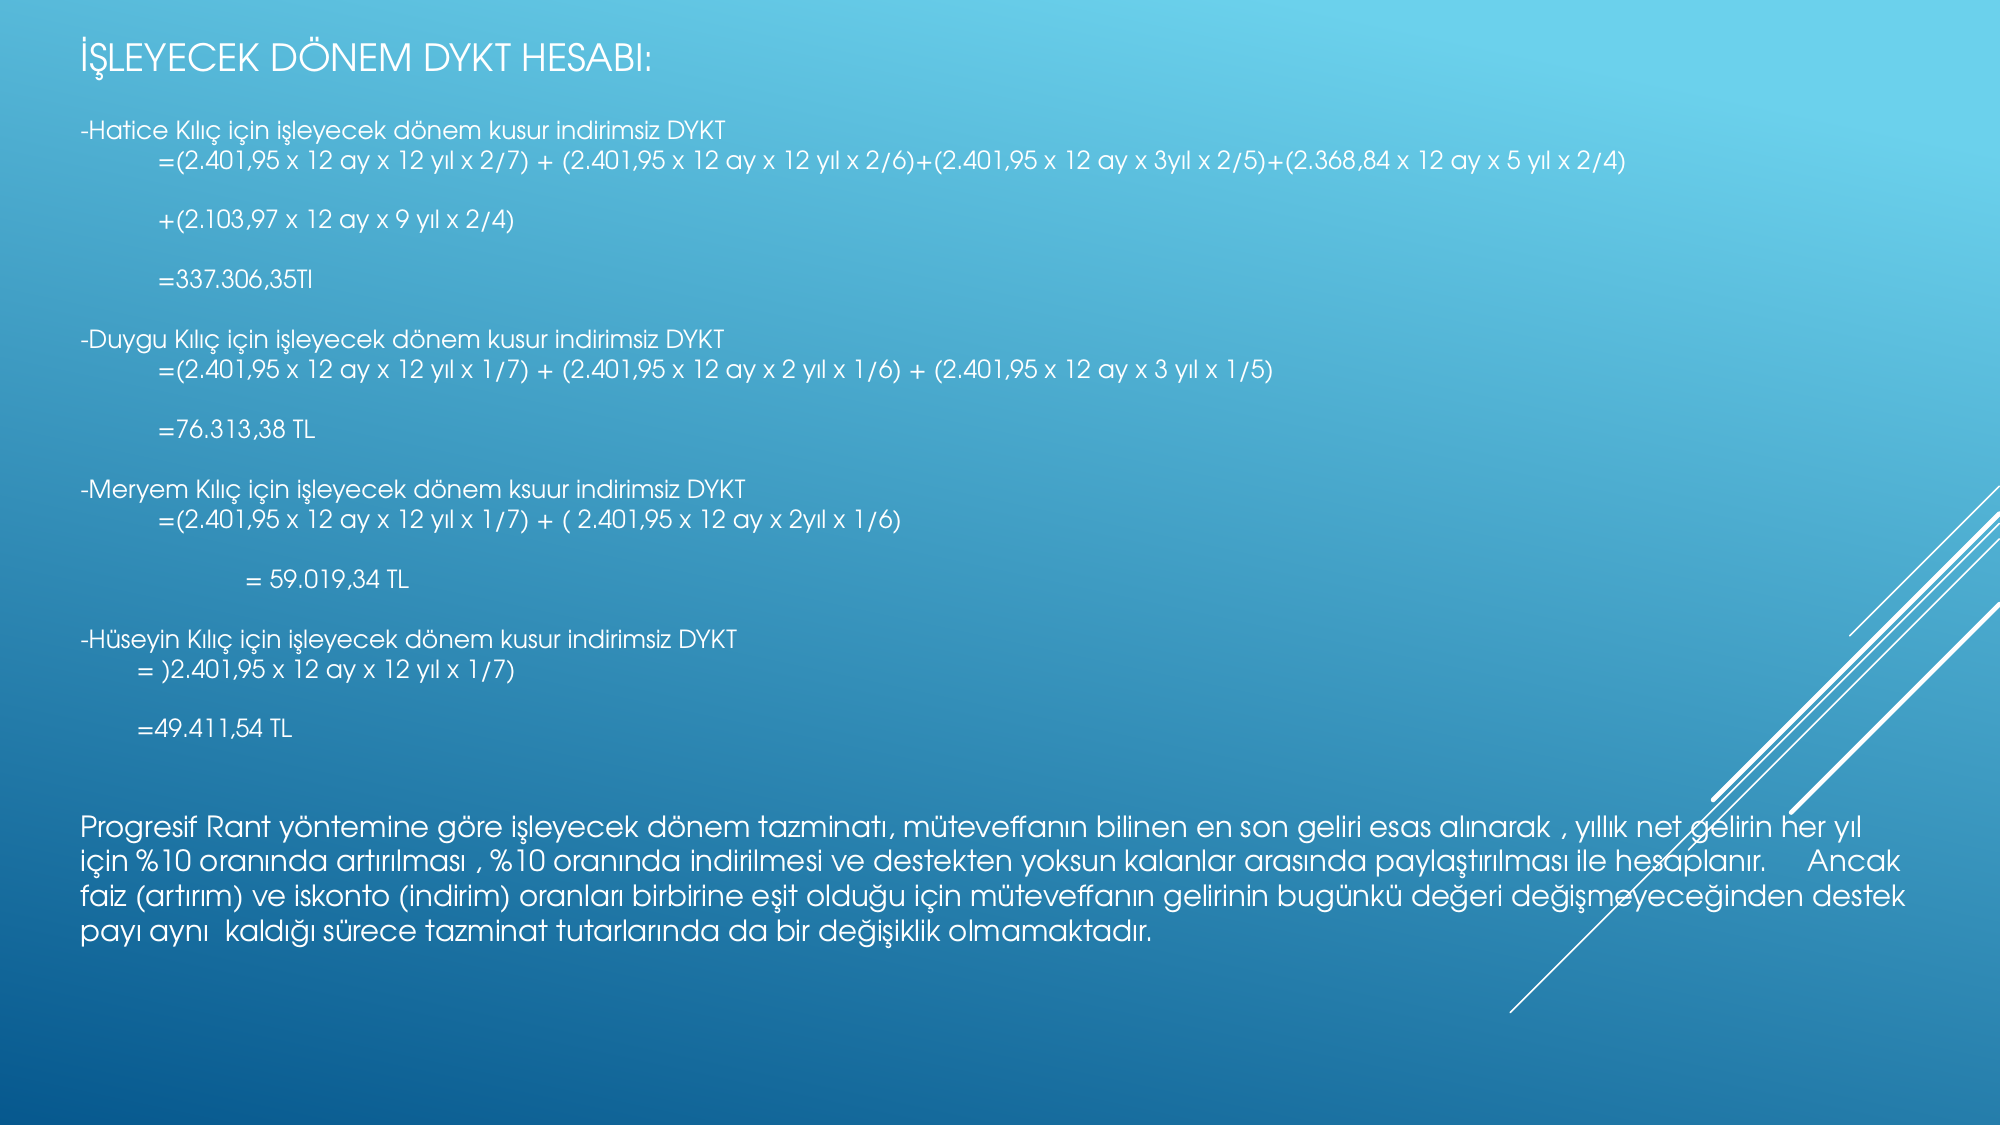

İŞLEYECEK DÖNEM DYKT HESABI:

-Hatice Kılıç için işleyecek dönem kusur indirimsiz DYKT
           =(2.401,95 x 12 ay x 12 yıl x 2/7) + (2.401,95 x 12 ay x 12 yıl x 2/6)+(2.401,95 x 12 ay x 3yıl x 2/5)+(2.368,84 x 12 ay x 5 yıl x 2/4)

           +(2.103,97 x 12 ay x 9 yıl x 2/4)

           =337.306,35Tl

-Duygu Kılıç için işleyecek dönem kusur indirimsiz DYKT
           =(2.401,95 x 12 ay x 12 yıl x 1/7) + (2.401,95 x 12 ay x 2 yıl x 1/6) + (2.401,95 x 12 ay x 3 yıl x 1/5)

           =76.313,38 TL

-Meryem Kılıç için işleyecek dönem ksuur indirimsiz DYKT
           =(2.401,95 x 12 ay x 12 yıl x 1/7) + ( 2.401,95 x 12 ay x 2yıl x 1/6)

     	  = 59.019,34 TL

-Hüseyin Kılıç için işleyecek dönem kusur indirimsiz DYKT
        = )2.401,95 x 12 ay x 12 yıl x 1/7)

        =49.411,54 TL

Progresif Rant yöntemine göre işleyecek dönem tazminatı, müteveffanın bilinen en son geliri esas alınarak , yıllık net gelirin her yıl için %10 oranında artırılması , %10 oranında indirilmesi ve destekten yoksun kalanlar arasında paylaştırılması ile hesaplanır.     Ancak faiz (artırım) ve iskonto (indirim) oranları birbirine eşit olduğu için müteveffanın gelirinin bugünkü değeri değişmeyeceğinden destek payı aynı  kaldığı sürece tazminat tutarlarında da bir değişiklik olmamaktadır.